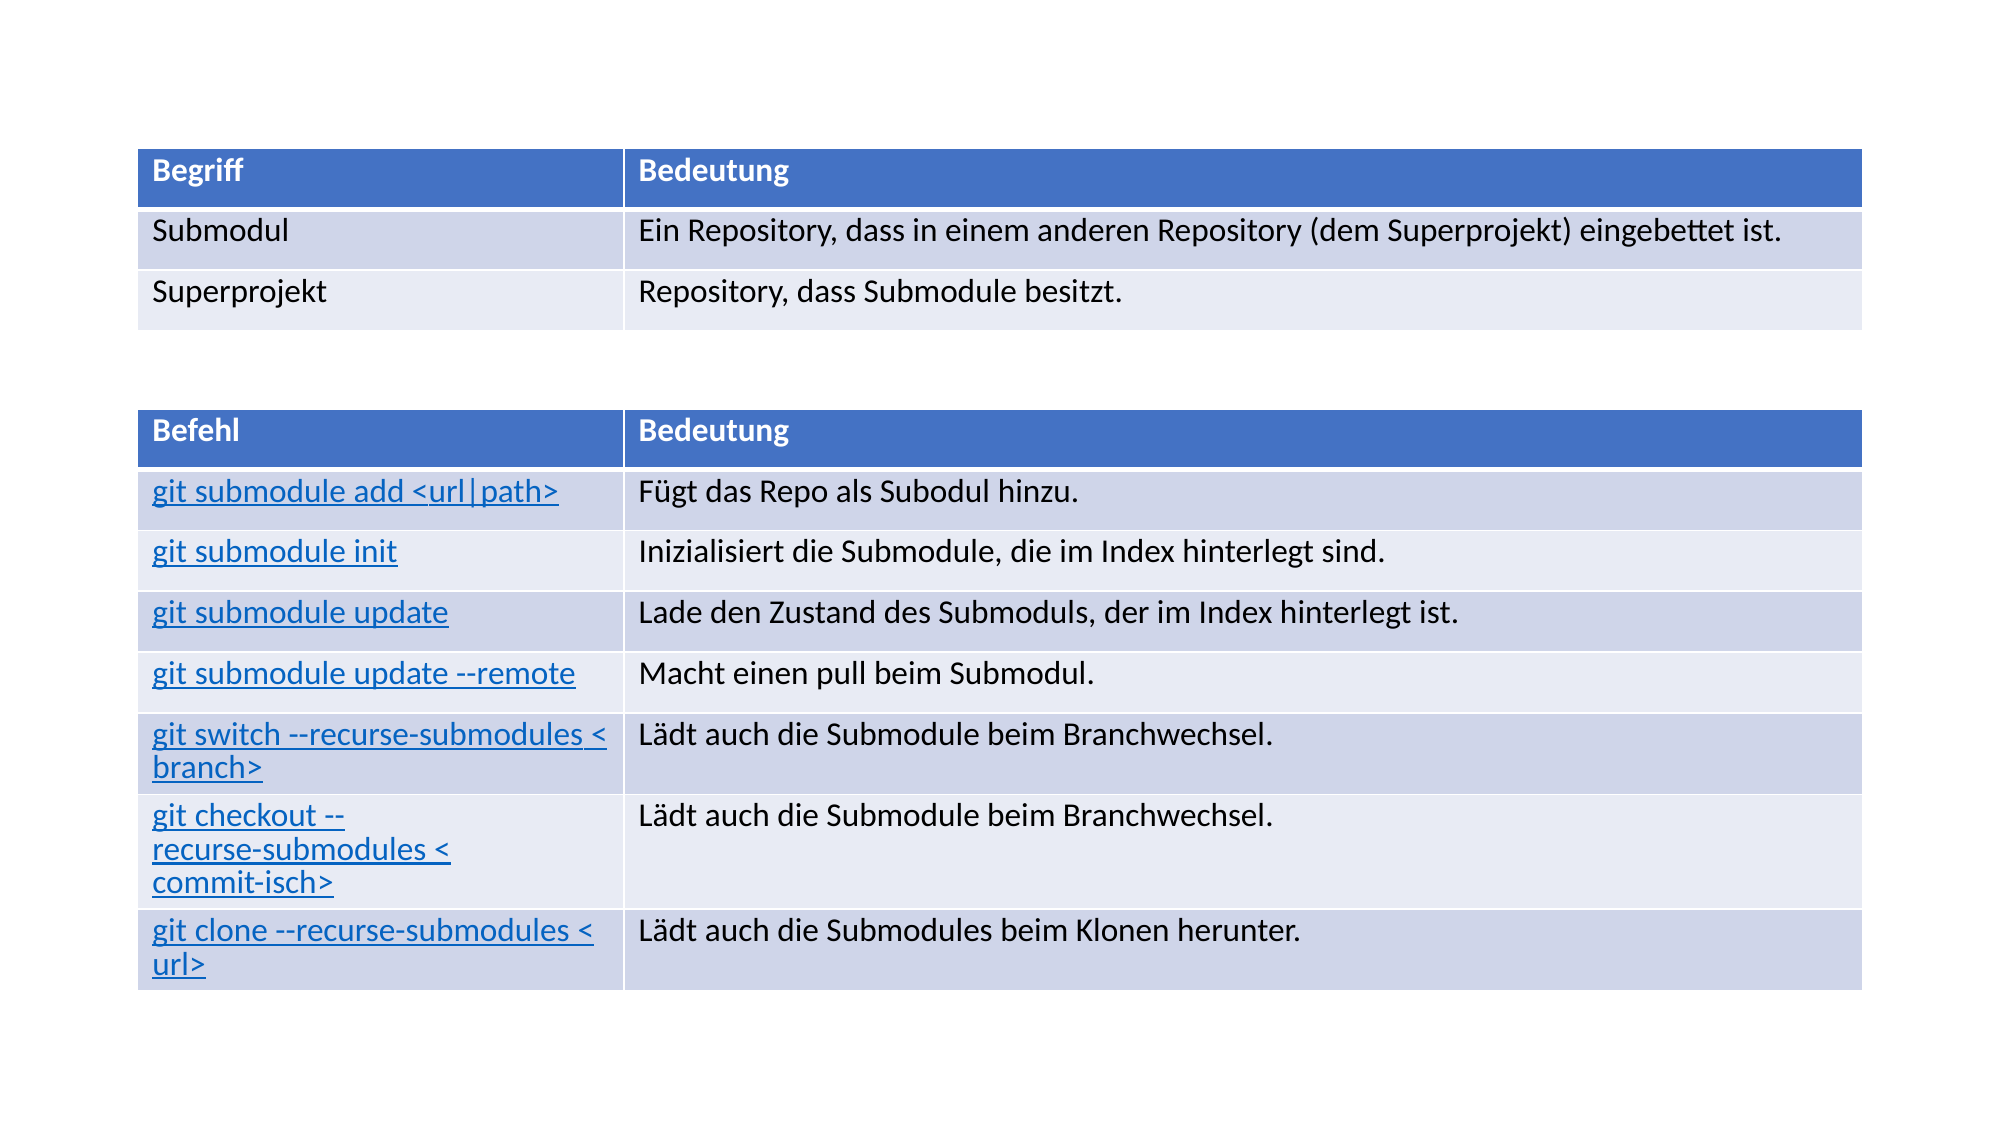

| Begriff | Bedeutung |
| --- | --- |
| Submodul | Ein Repository, dass in einem anderen Repository (dem Superprojekt) eingebettet ist. |
| Superprojekt | Repository, dass Submodule besitzt. |
| Befehl | Bedeutung |
| --- | --- |
| git submodule add <url|path> | Fügt das Repo als Subodul hinzu. |
| git submodule init | Inizialisiert die Submodule, die im Index hinterlegt sind. |
| git submodule update | Lade den Zustand des Submoduls, der im Index hinterlegt ist. |
| git submodule update --remote | Macht einen pull beim Submodul. |
| git switch --recurse-submodules <branch> | Lädt auch die Submodule beim Branchwechsel. |
| git checkout --recurse-submodules <commit-isch> | Lädt auch die Submodule beim Branchwechsel. |
| git clone --recurse-submodules <url> | Lädt auch die Submodules beim Klonen herunter. |